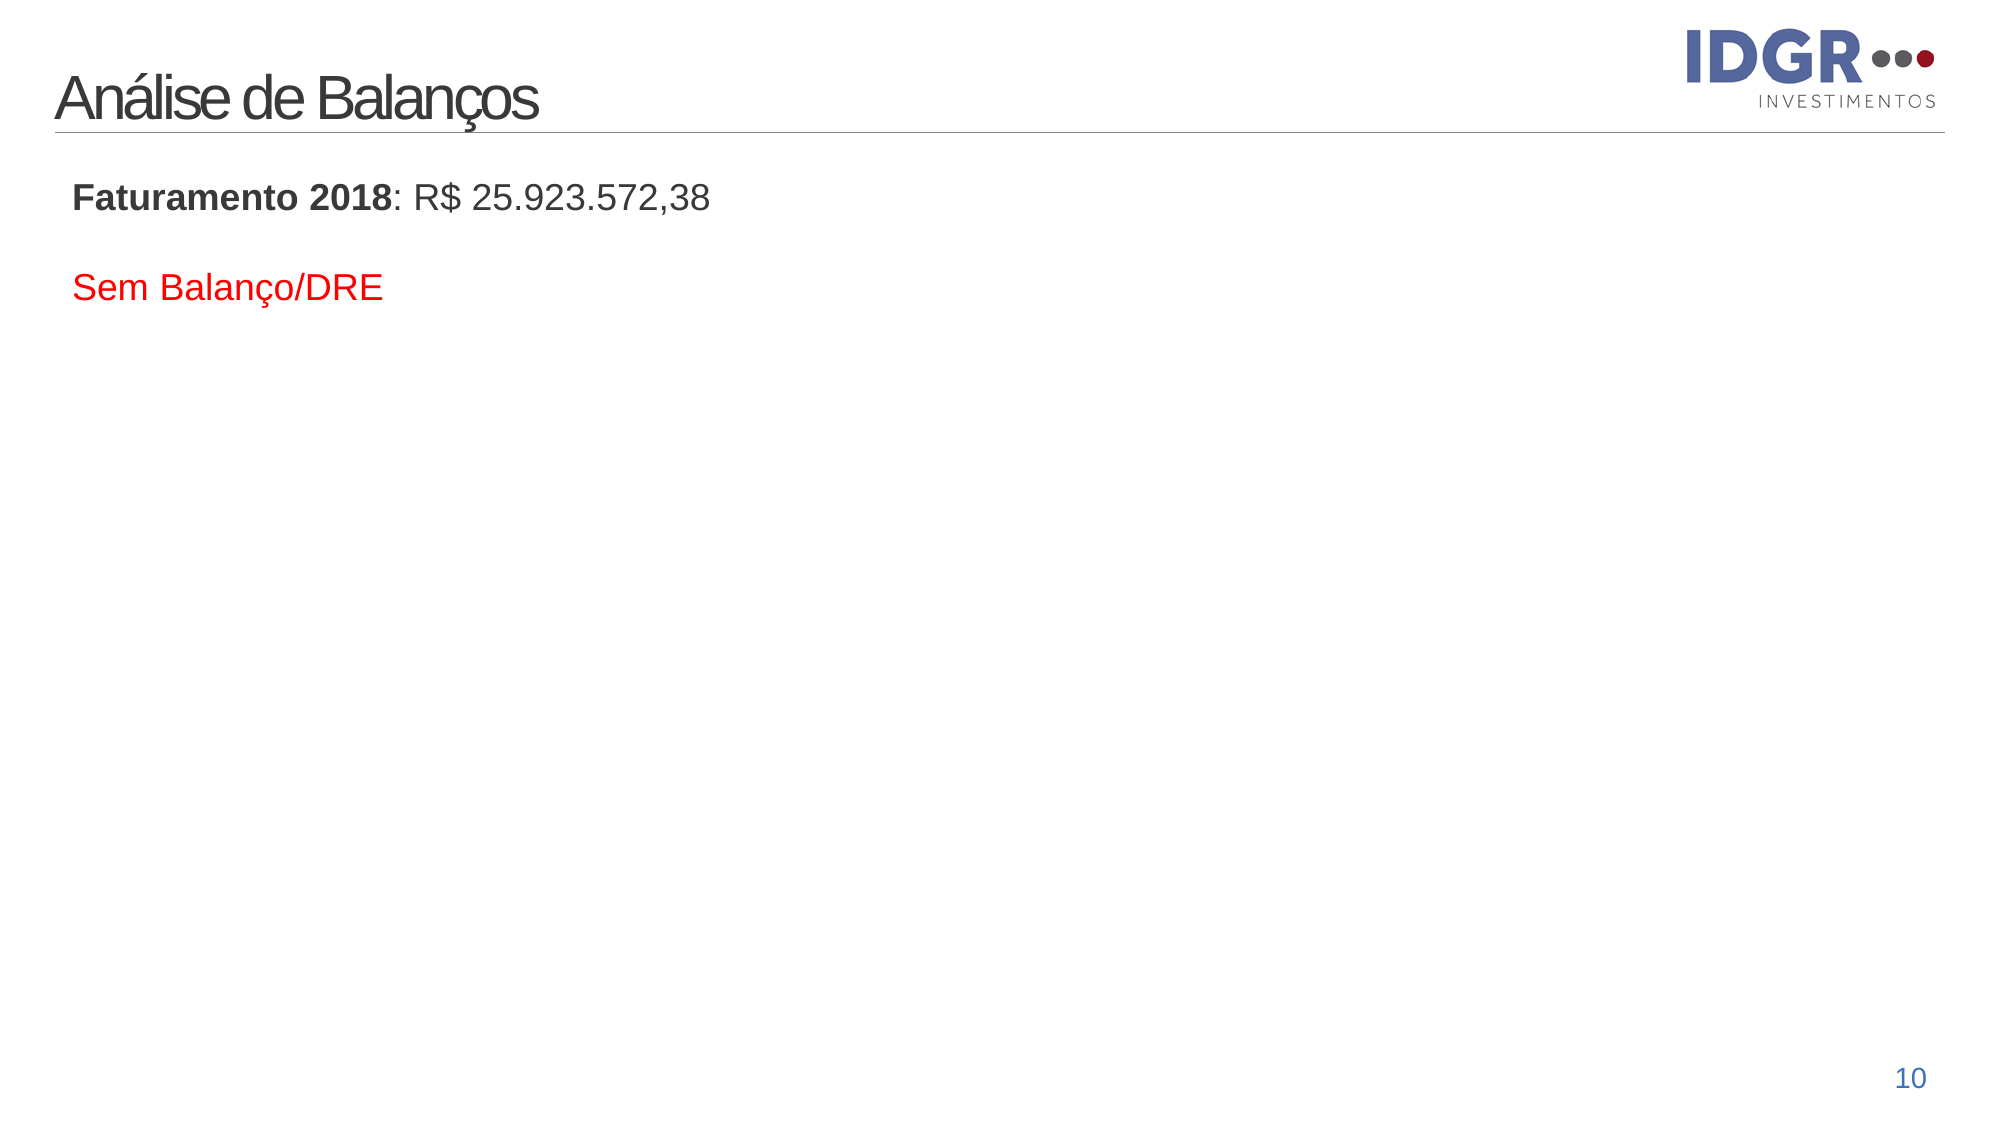

# Análise de Balanços

Faturamento 2018: R$ 25.923.572,38

Sem Balanço/DRE